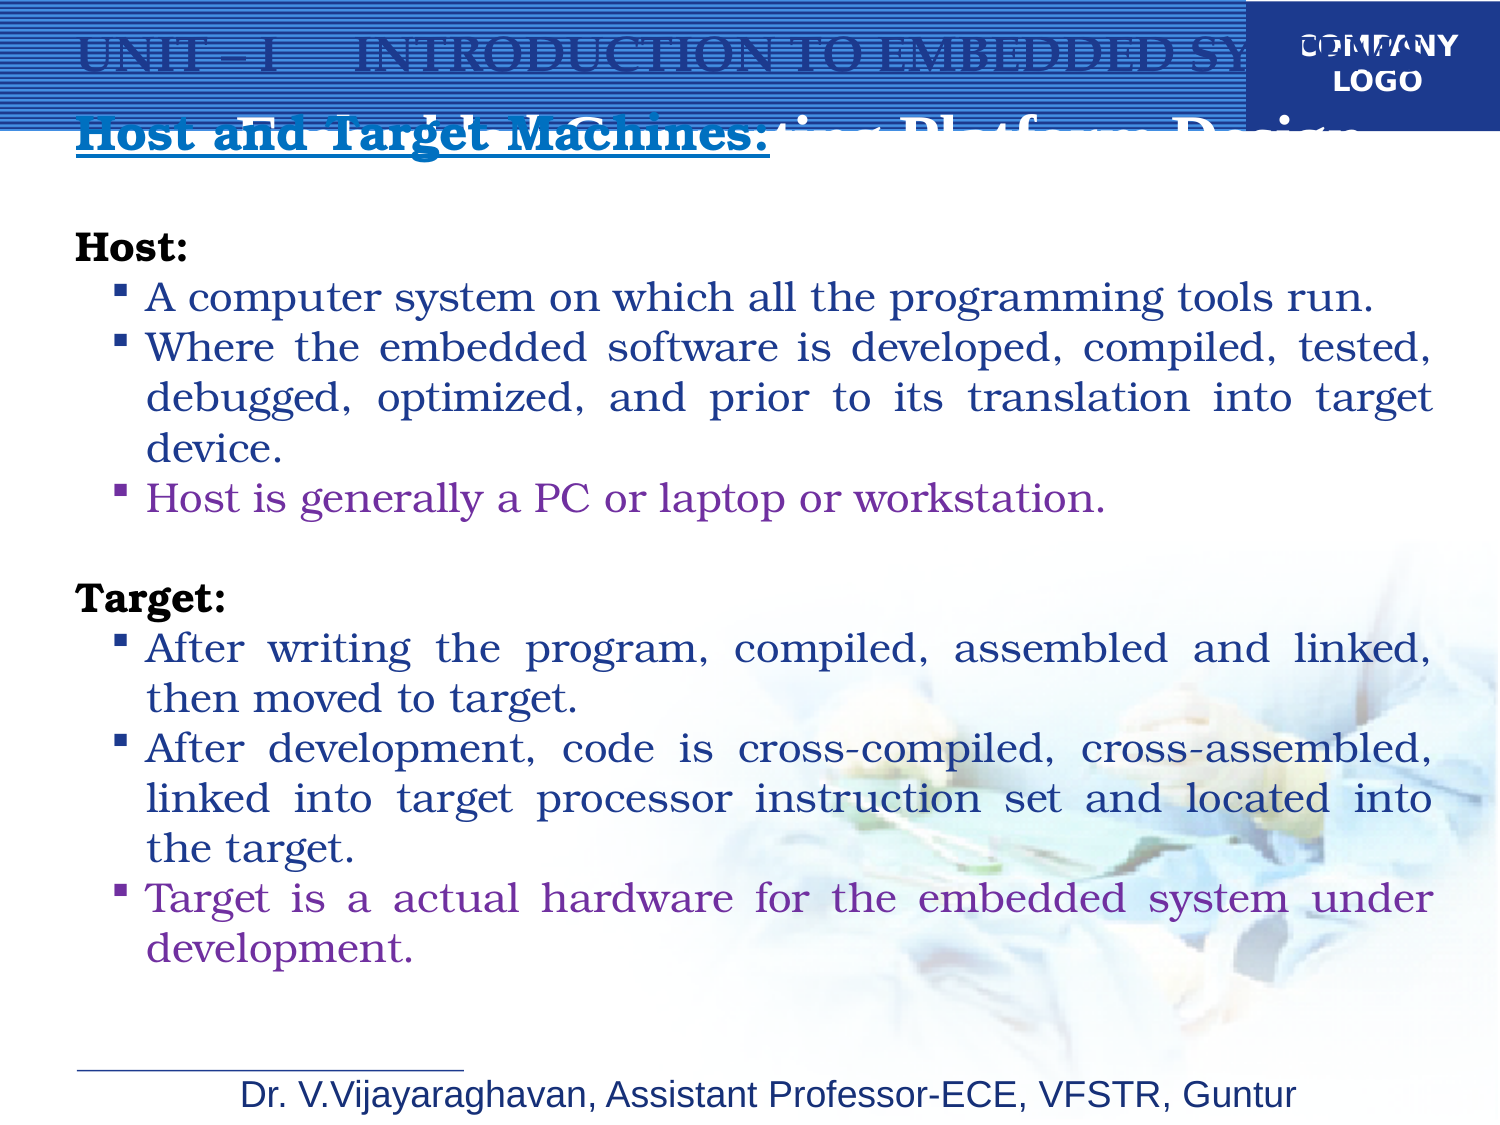

UNIT – I      INTRODUCTION TO EMBEDDED SYSTEMS
Embedded Computing Platform Design
Host and Target Machines:

Host:
A computer system on which all the programming tools run.
Where the embedded software is developed, compiled, tested, debugged, optimized, and prior to its translation into target device.
Host is generally a PC or laptop or workstation.

Target:
After writing the program, compiled, assembled and linked, then moved to target.
After development, code is cross-compiled, cross-assembled, linked into target processor instruction set and located into the target.
Target is a actual hardware for the embedded system under development.
Dr. V.Vijayaraghavan, Assistant Professor-ECE, VFSTR, Guntur